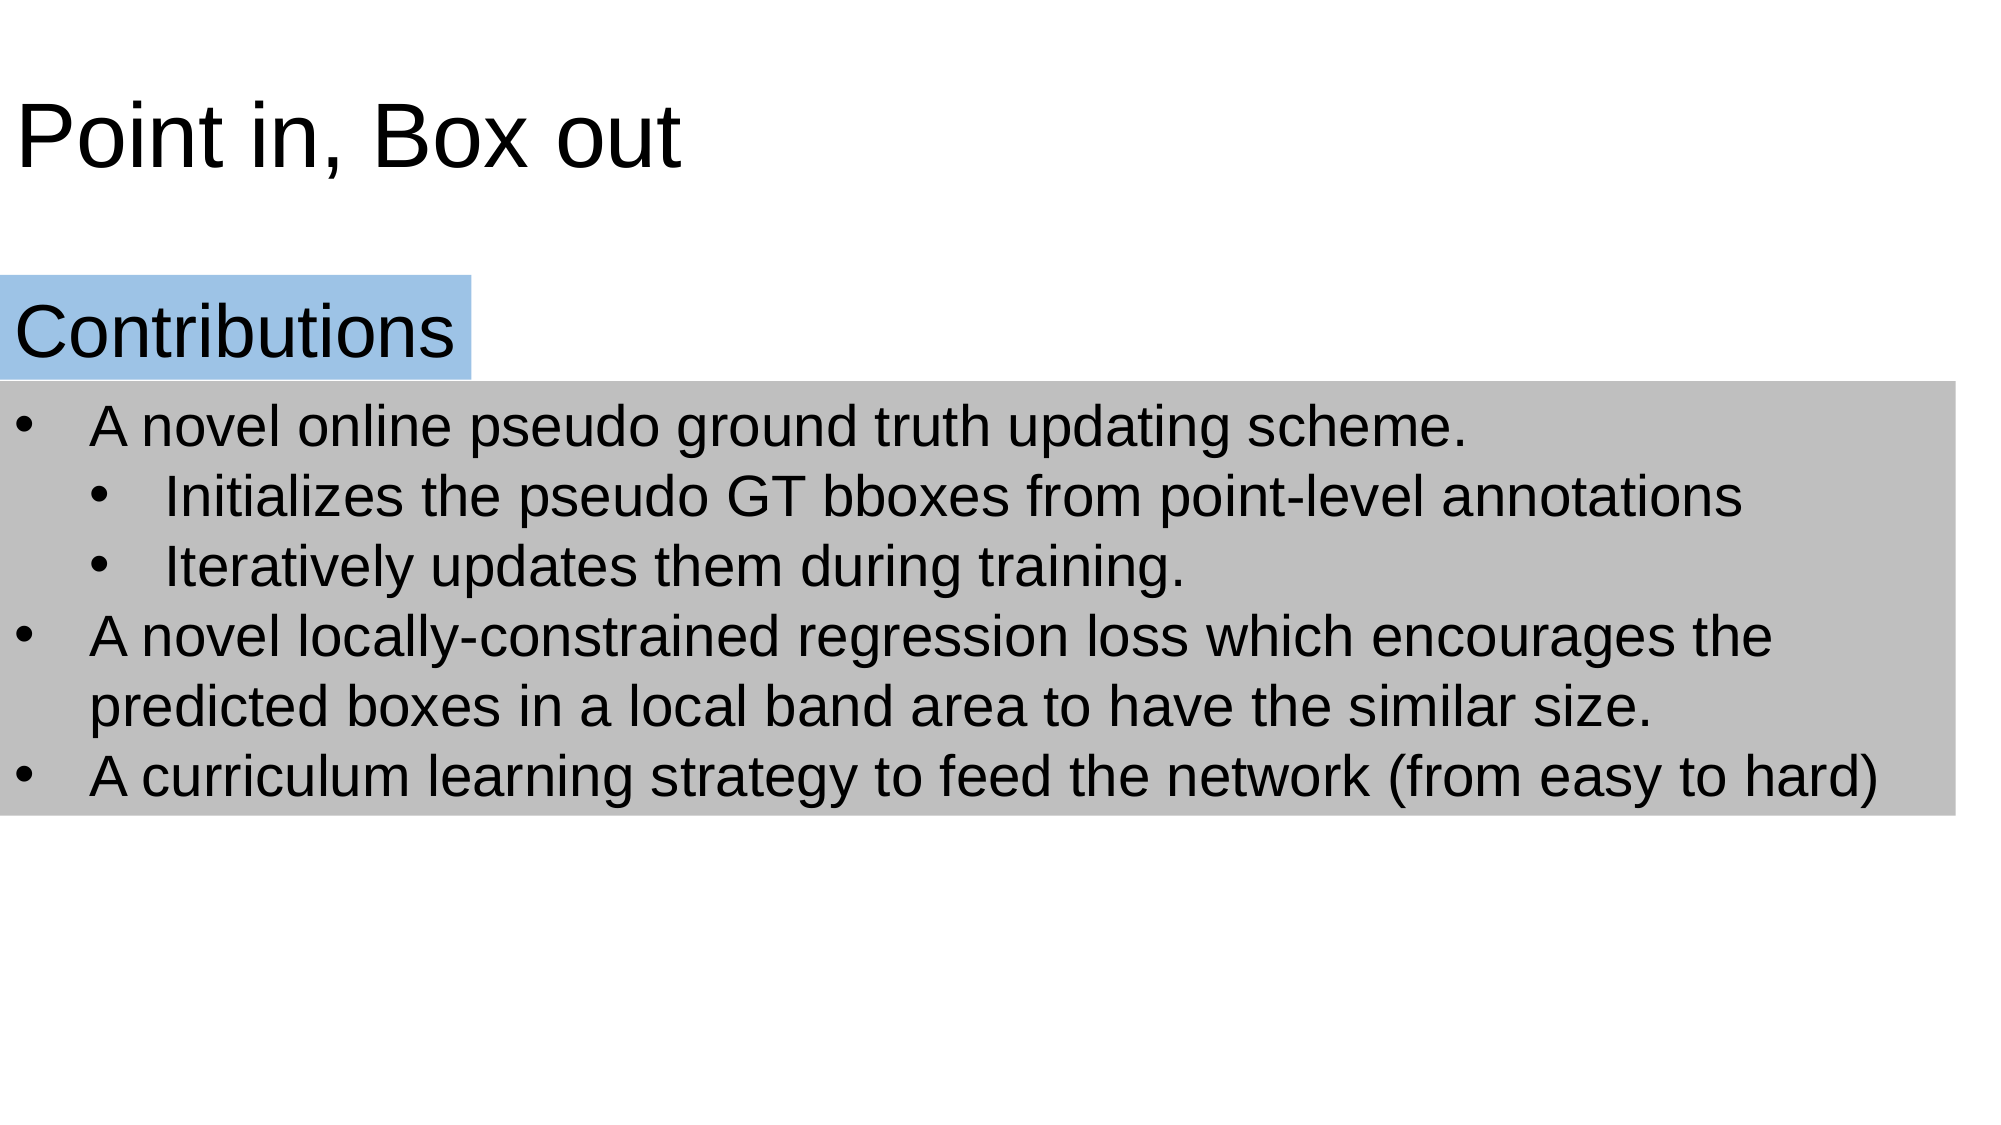

# Point in, Box out
Contributions
A novel online pseudo ground truth updating scheme.
Initializes the pseudo GT bboxes from point-level annotations
Iteratively updates them during training.
A novel locally-constrained regression loss which encourages the predicted boxes in a local band area to have the similar size.
A curriculum learning strategy to feed the network (from easy to hard)